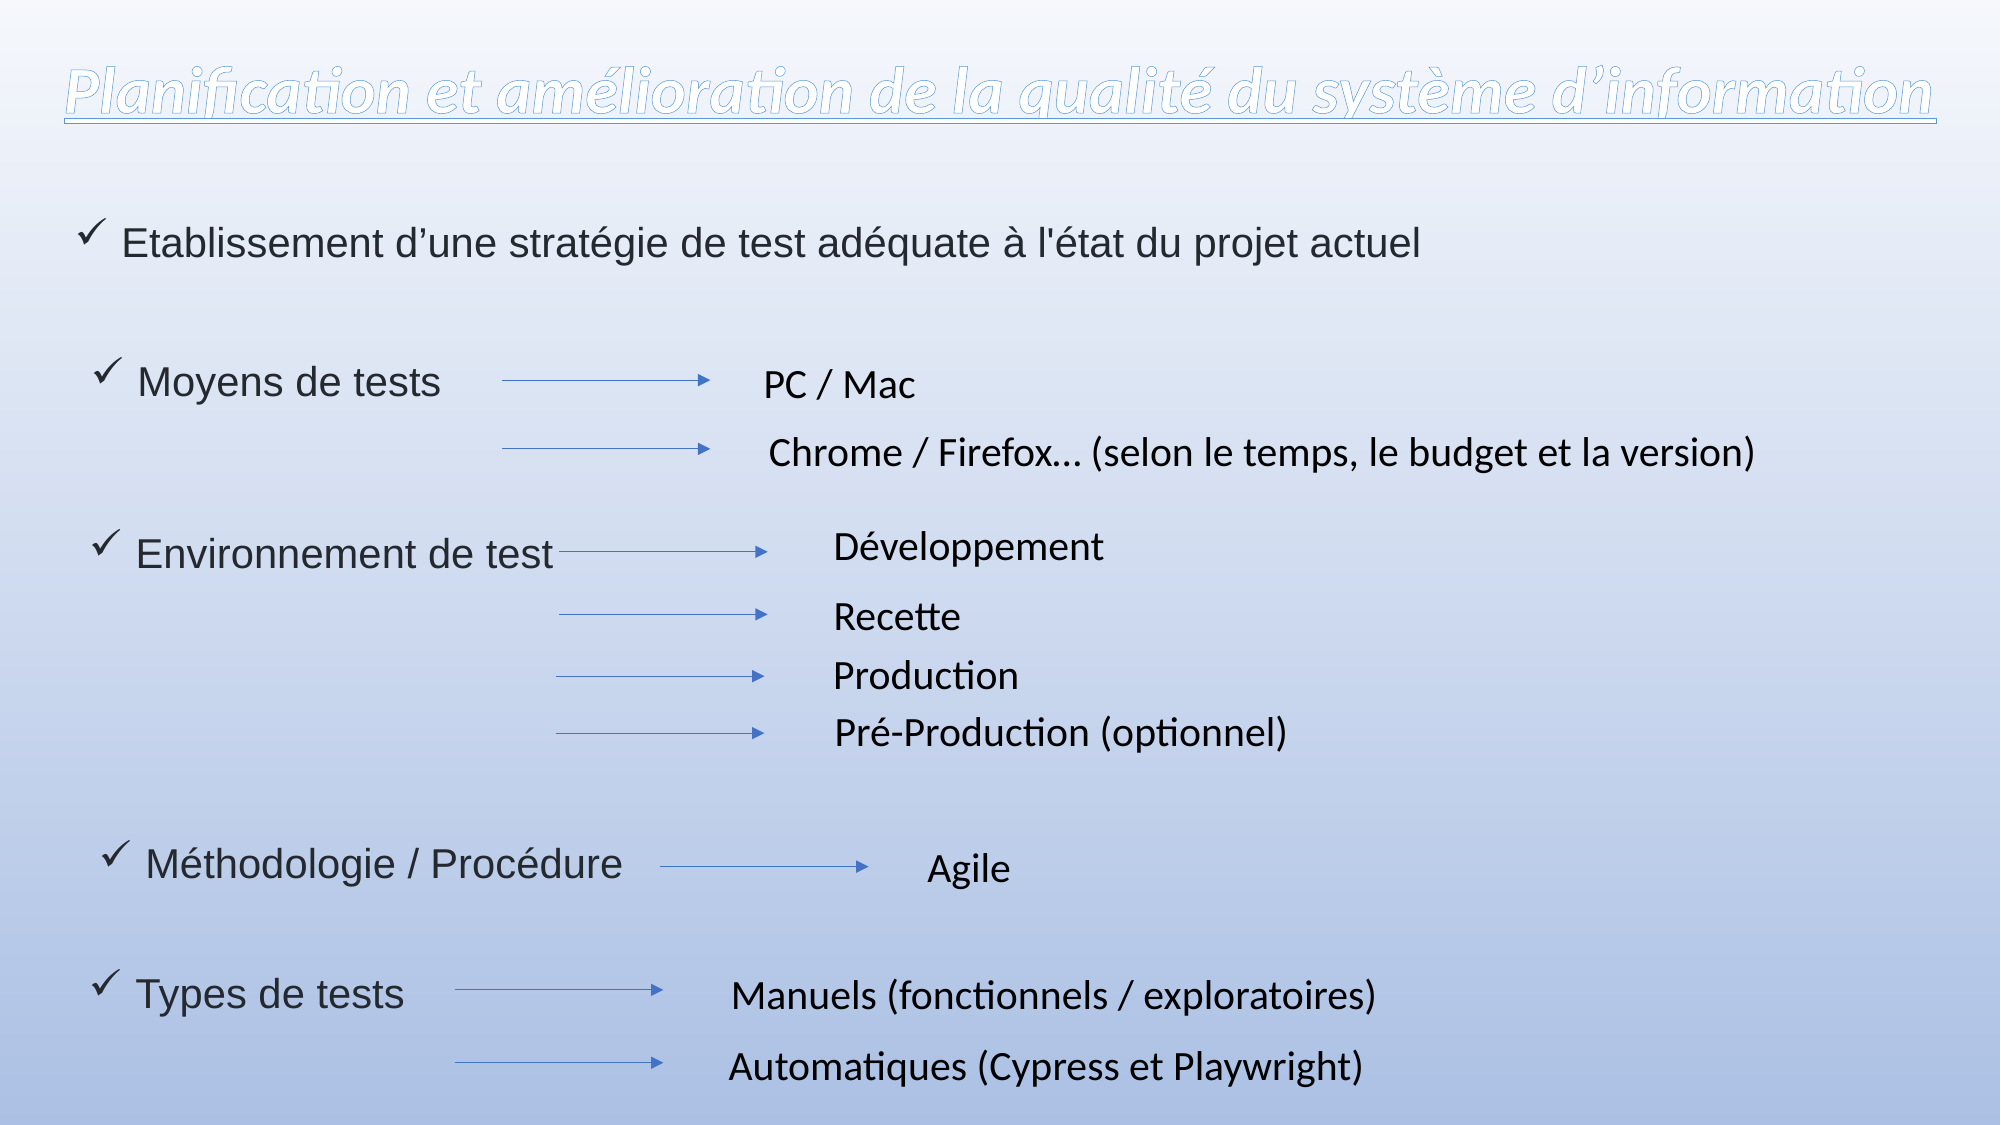

Planification et amélioration de la qualité du système d’information
Etablissement d’une stratégie de test adéquate à l'état du projet actuel
Moyens de tests
PC / Mac
Chrome / Firefox… (selon le temps, le budget et la version)
Développement
Environnement de test
Recette
Production
Pré-Production (optionnel)
Méthodologie / Procédure
Agile
Types de tests
Manuels (fonctionnels / exploratoires)
Automatiques (Cypress et Playwright)